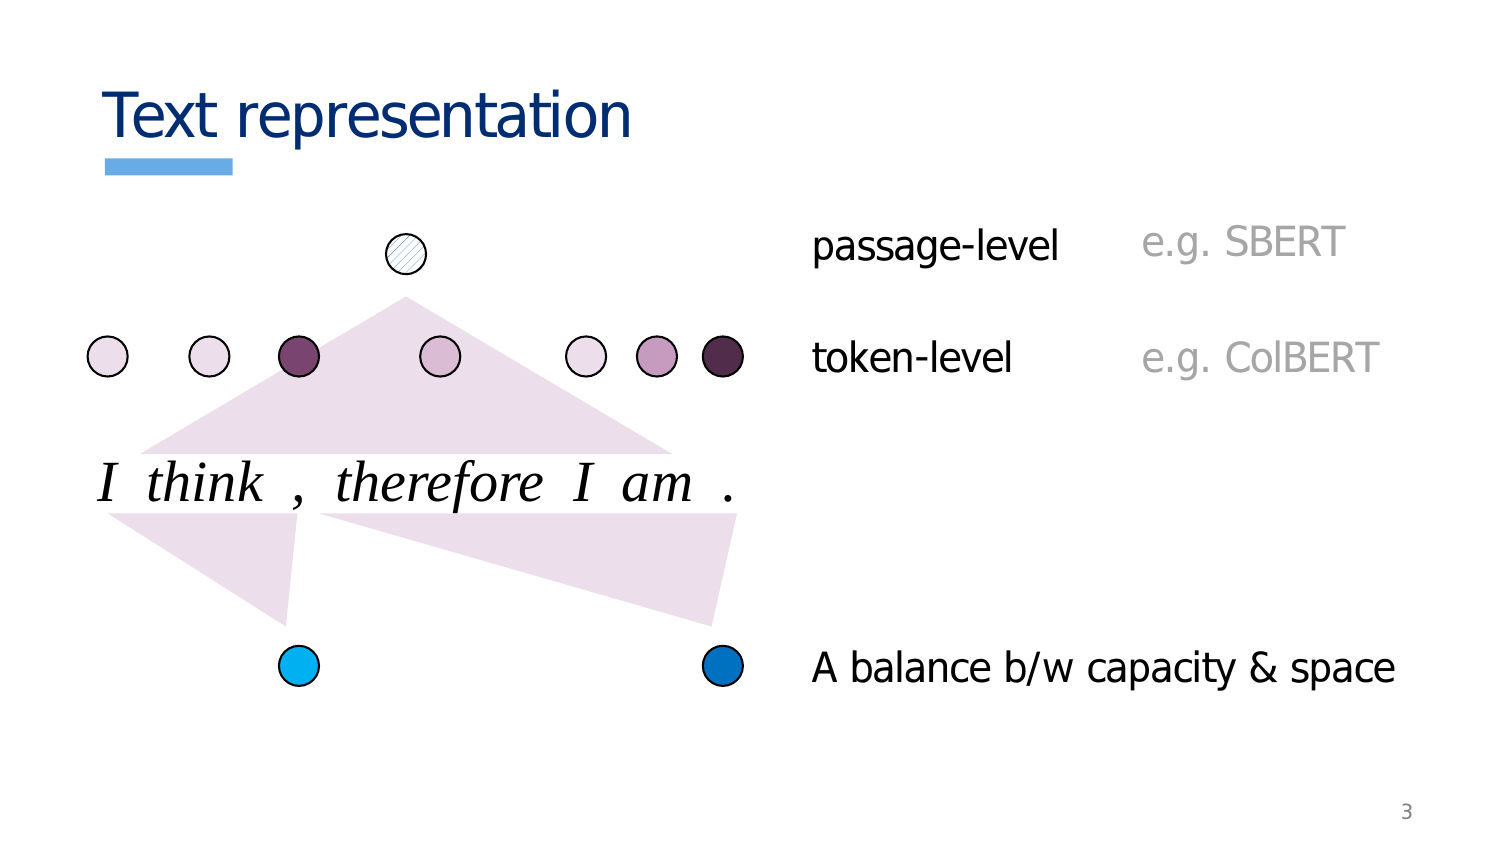

# Text representation
e.g. SBERT
passage-level

token-level
e.g. ColBERT

I  think  ,  therefore  I  am  .

A balance b/w capacity & space